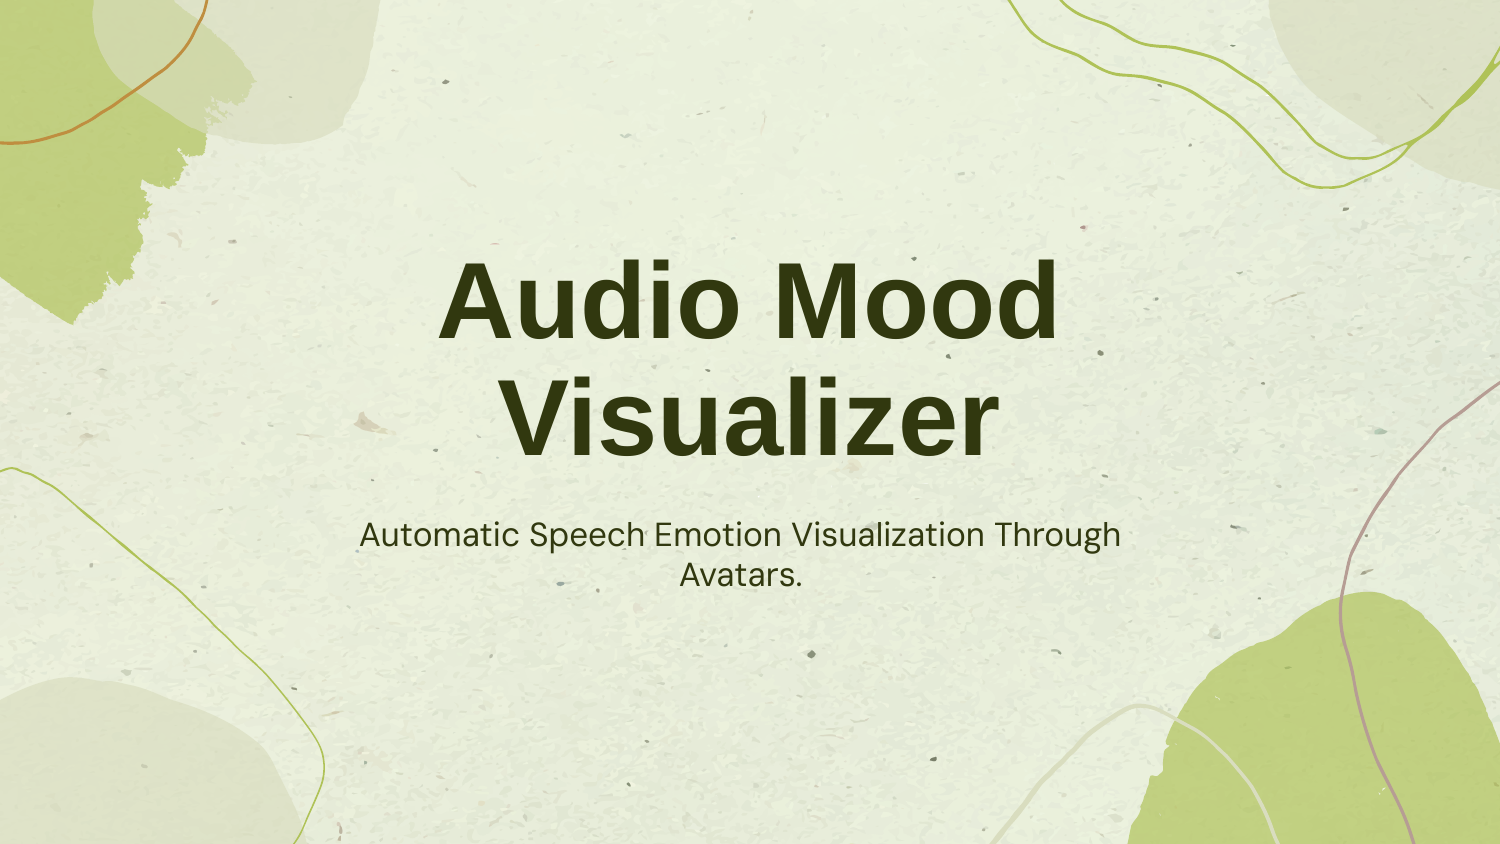

# Audio Mood Visualizer
Automatic Speech Emotion Visualization Through Avatars.